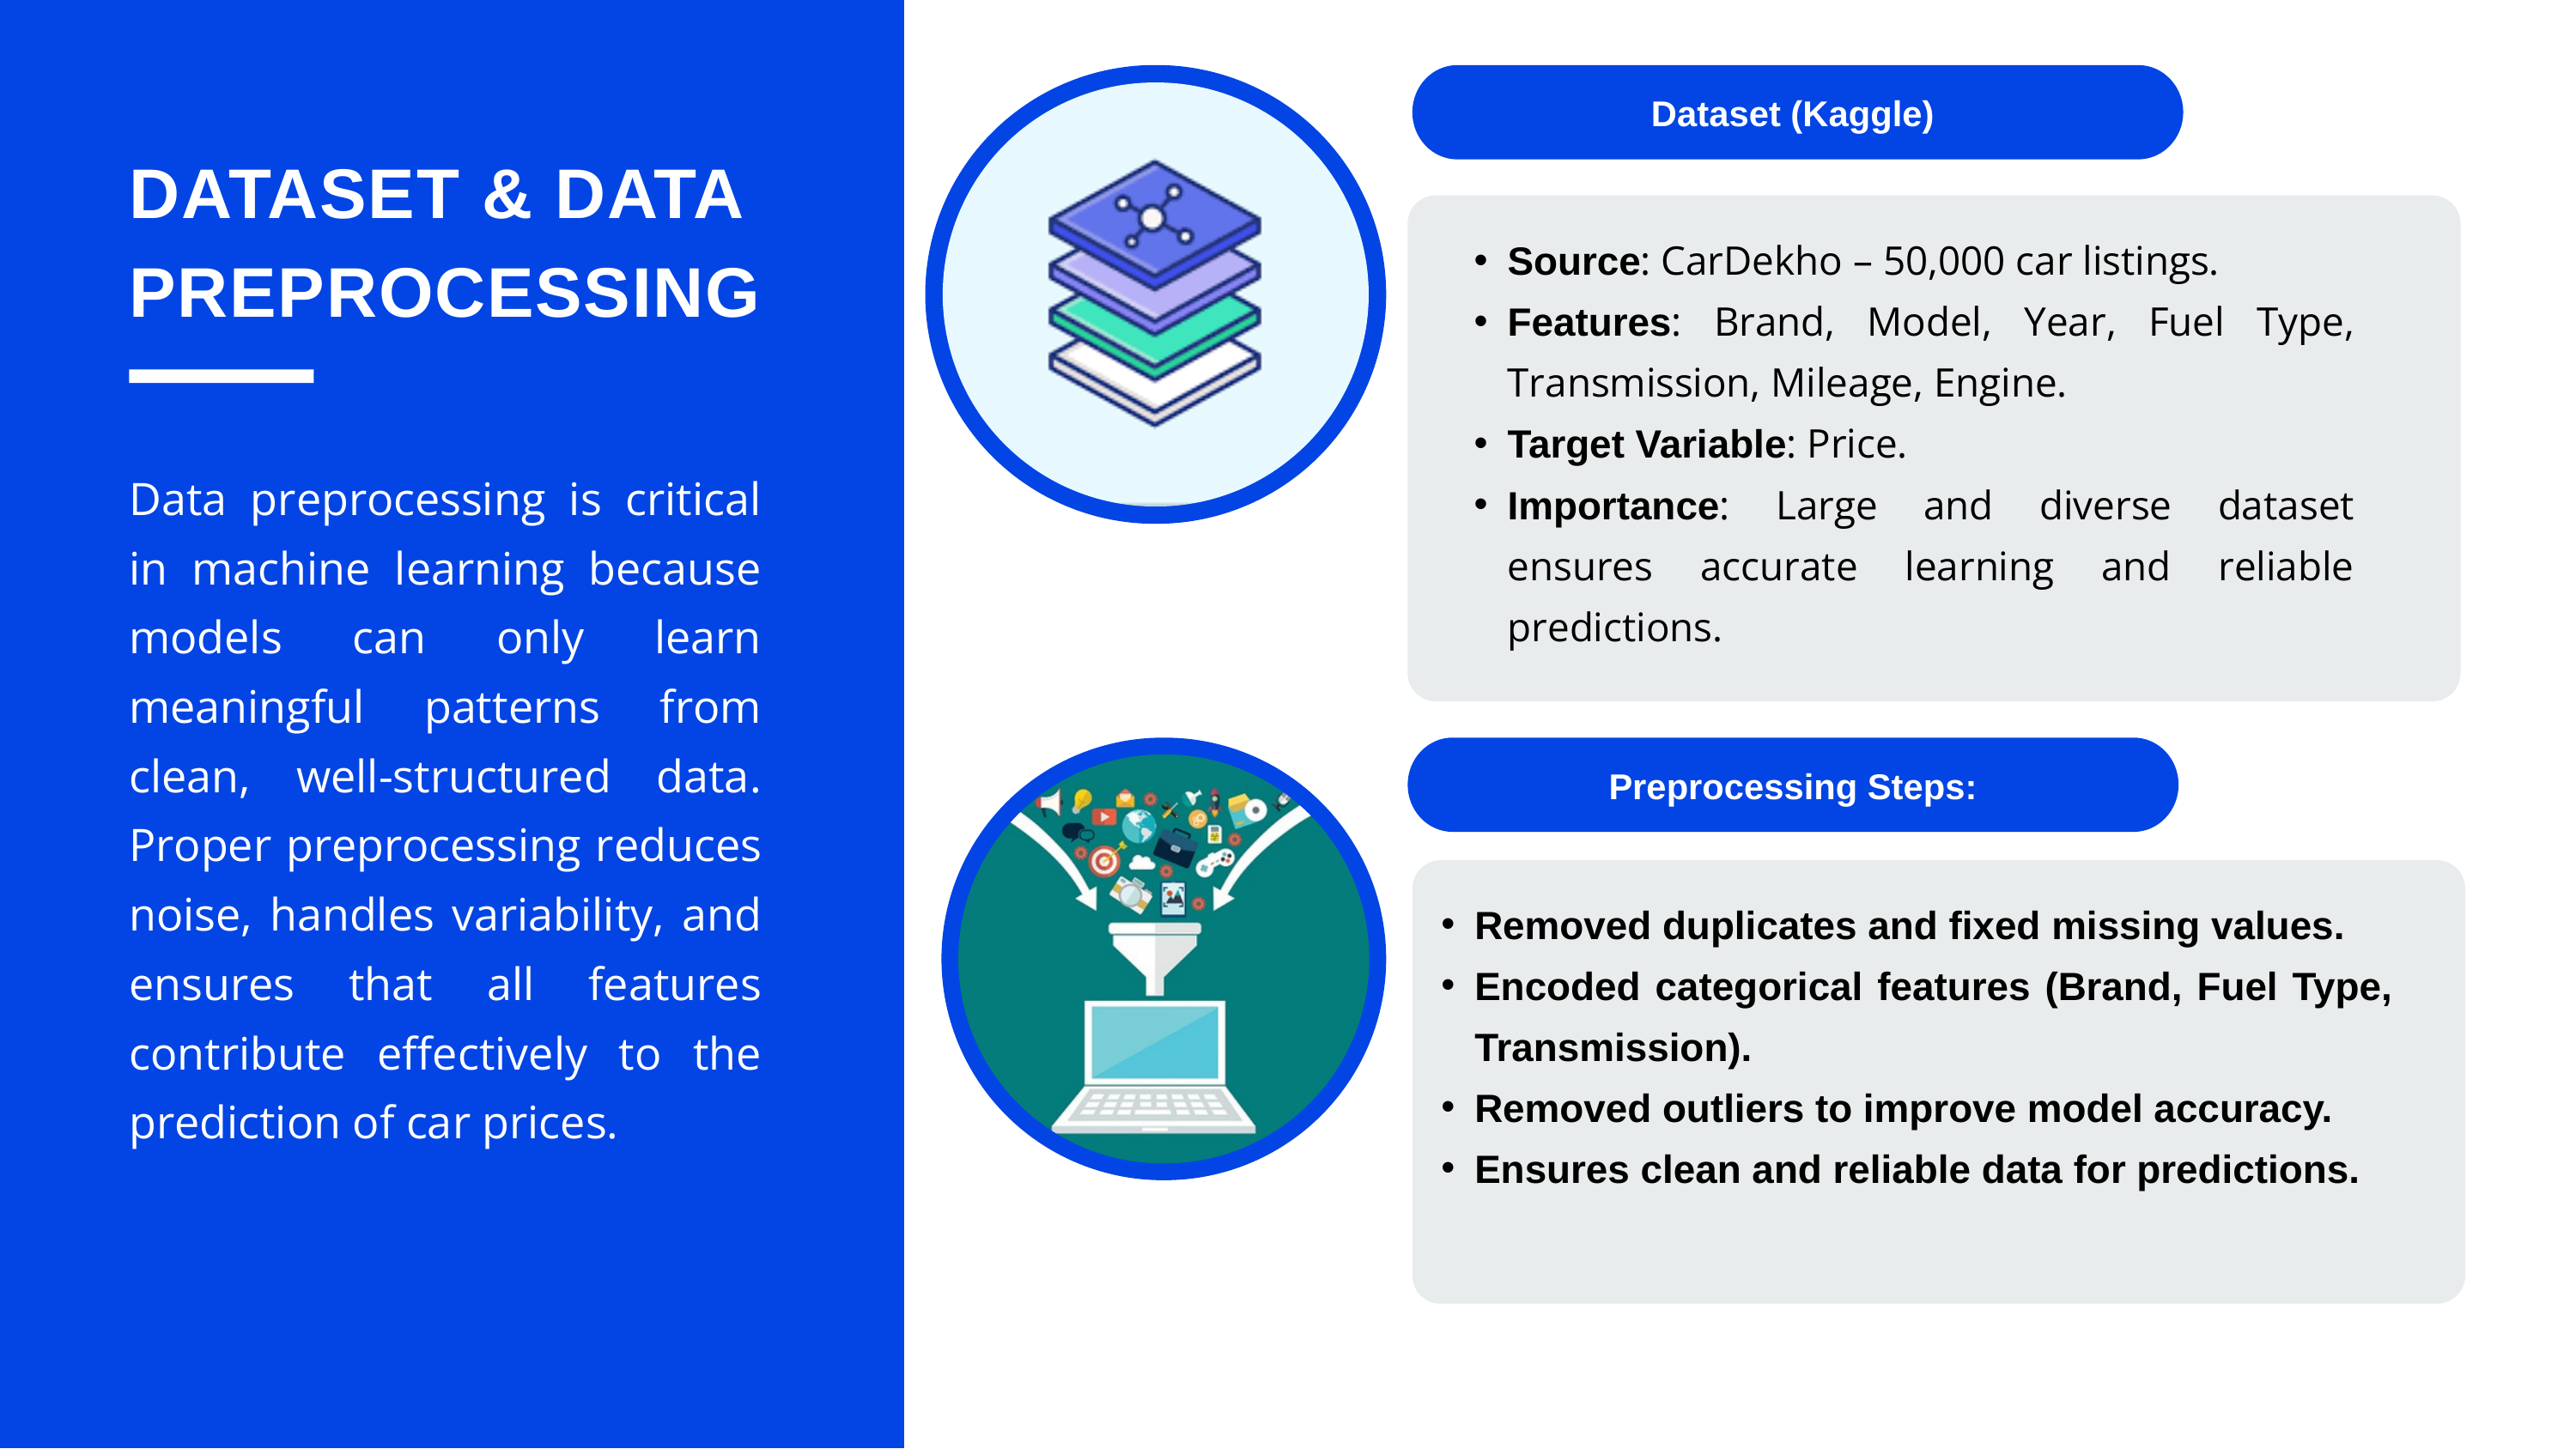

Dataset (Kaggle)
DATASET & DATA PREPROCESSING

Source: CarDekho – 50,000 car listings.
Features: Brand, Model, Year, Fuel Type, Transmission, Mileage, Engine.
Target Variable: Price.
Importance: Large and diverse dataset ensures accurate learning and reliable predictions.

Data preprocessing is critical in machine learning because models can only learn meaningful patterns from clean, well-structured data. Proper preprocessing reduces noise, handles variability, and ensures that all features contribute effectively to the prediction of car prices.

Preprocessing Steps:

Removed duplicates and fixed missing values.
Encoded categorical features (Brand, Fuel Type, Transmission).
Removed outliers to improve model accuracy.
Ensures clean and reliable data for predictions.